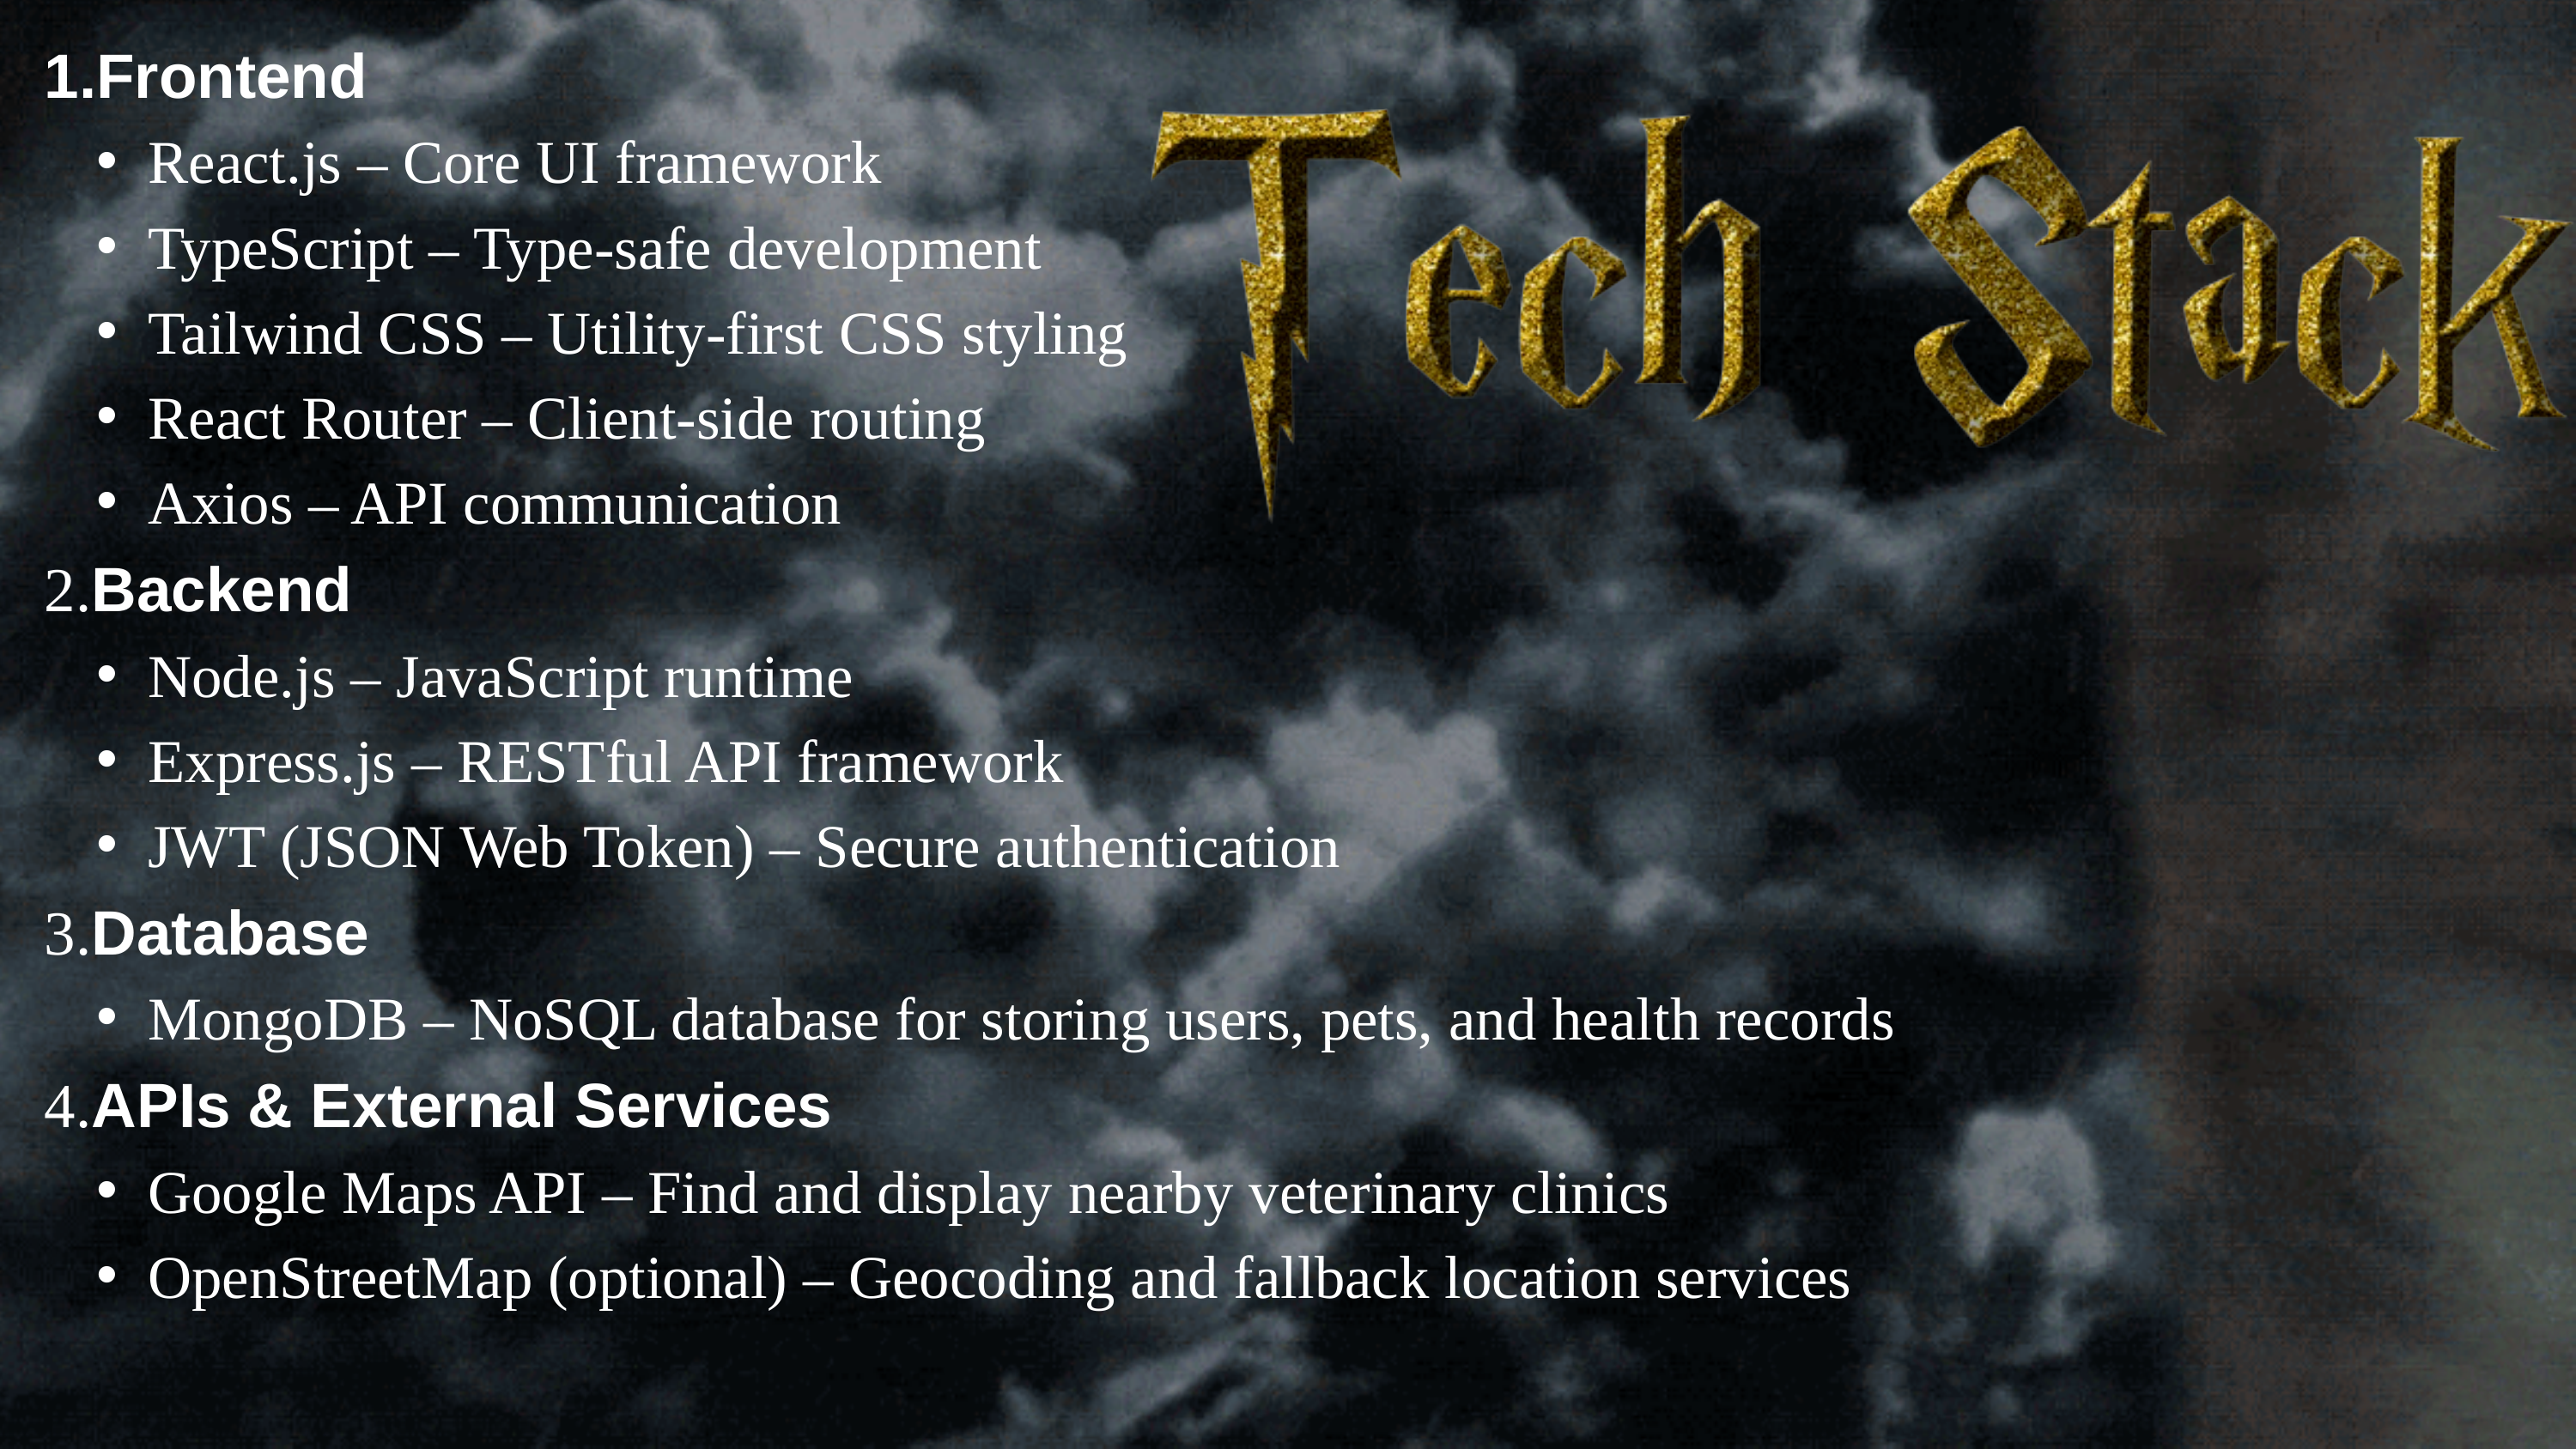

1.Frontend
React.js – Core UI framework
TypeScript – Type-safe development
Tailwind CSS – Utility-first CSS styling
React Router – Client-side routing
Axios – API communication
2.Backend
Node.js – JavaScript runtime
Express.js – RESTful API framework
JWT (JSON Web Token) – Secure authentication
3.Database
MongoDB – NoSQL database for storing users, pets, and health records
4.APIs & External Services
Google Maps API – Find and display nearby veterinary clinics
OpenStreetMap (optional) – Geocoding and fallback location services